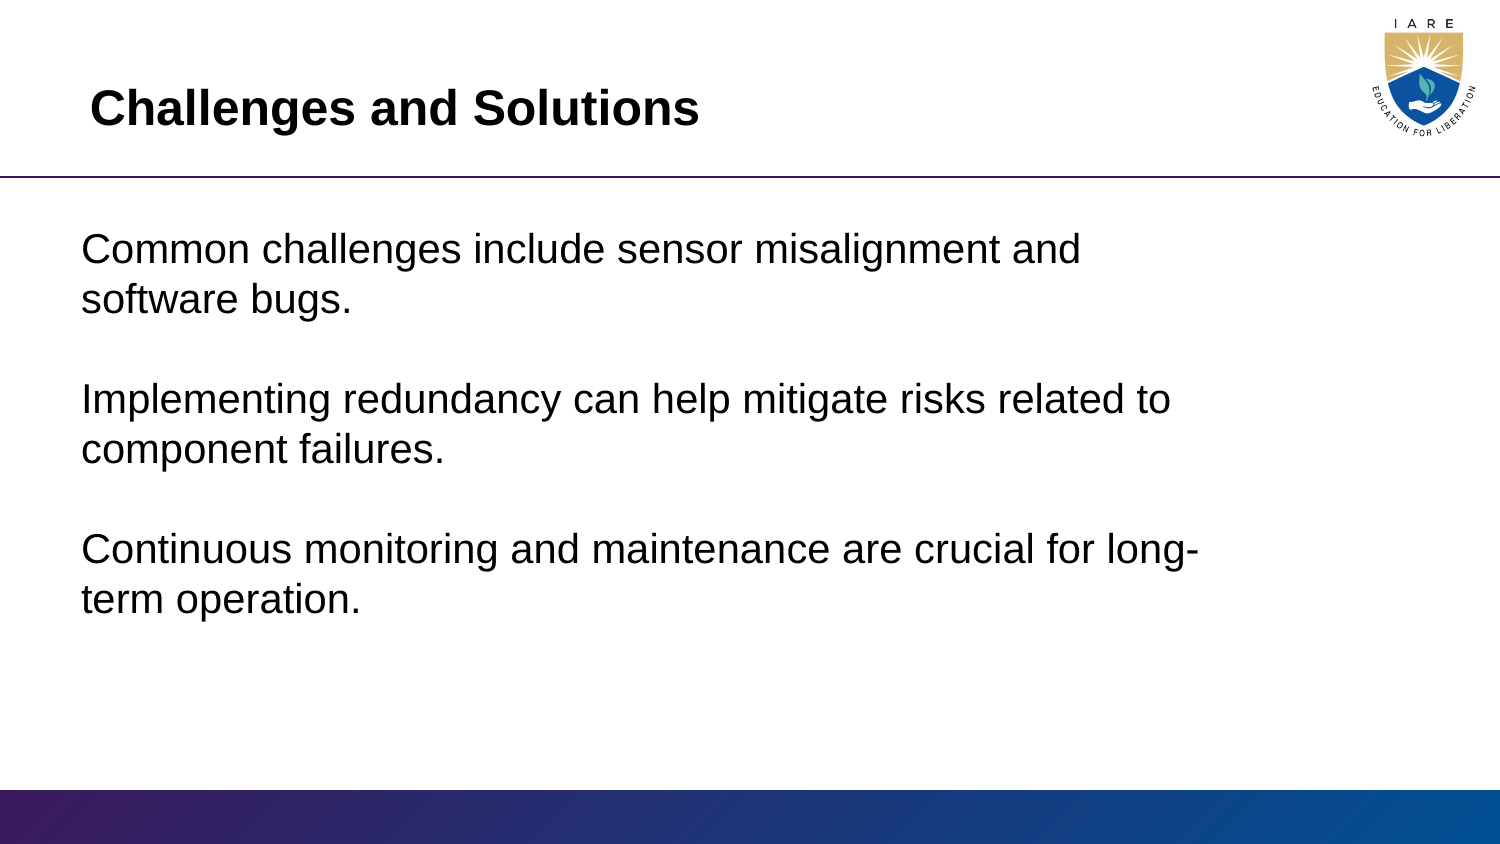

Challenges and Solutions
Common challenges include sensor misalignment and software bugs.

Implementing redundancy can help mitigate risks related to component failures.

Continuous monitoring and maintenance are crucial for long-term operation.